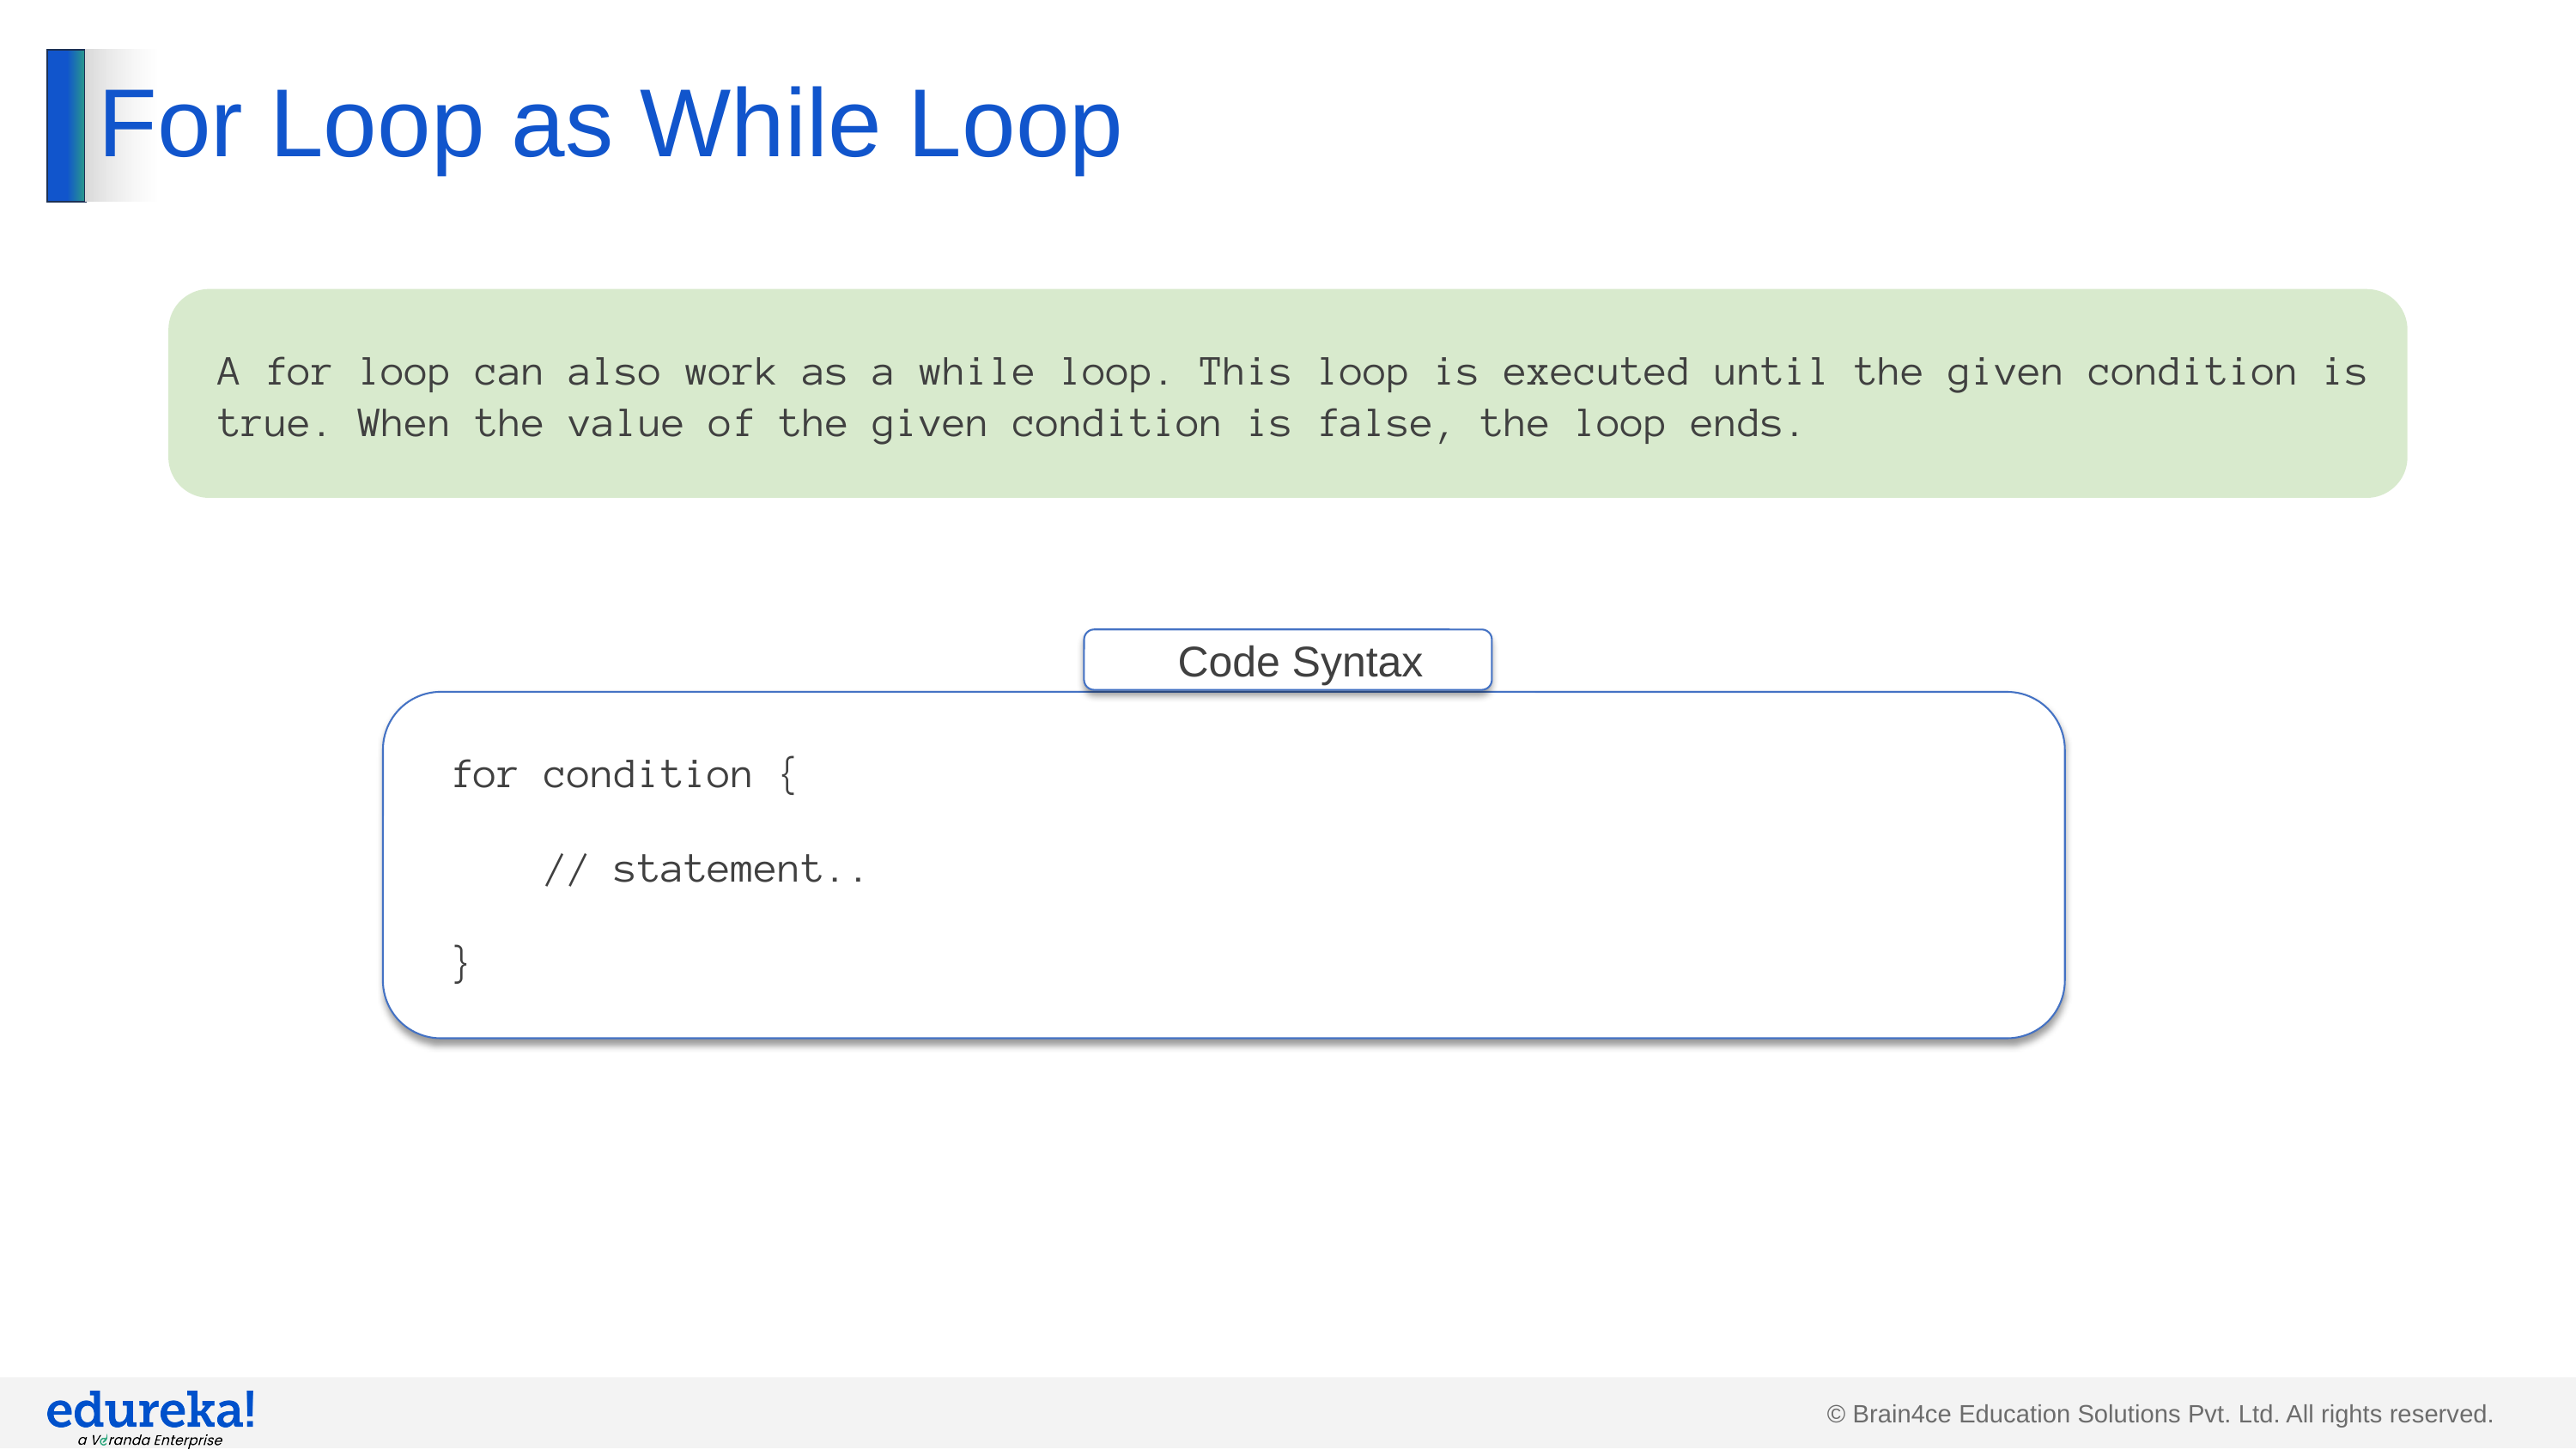

# For Loop as While Loop
A for loop can also work as a while loop. This loop is executed until the given condition is true. When the value of the given condition is false, the loop ends.
Code Syntax
for condition {
    // statement..
}